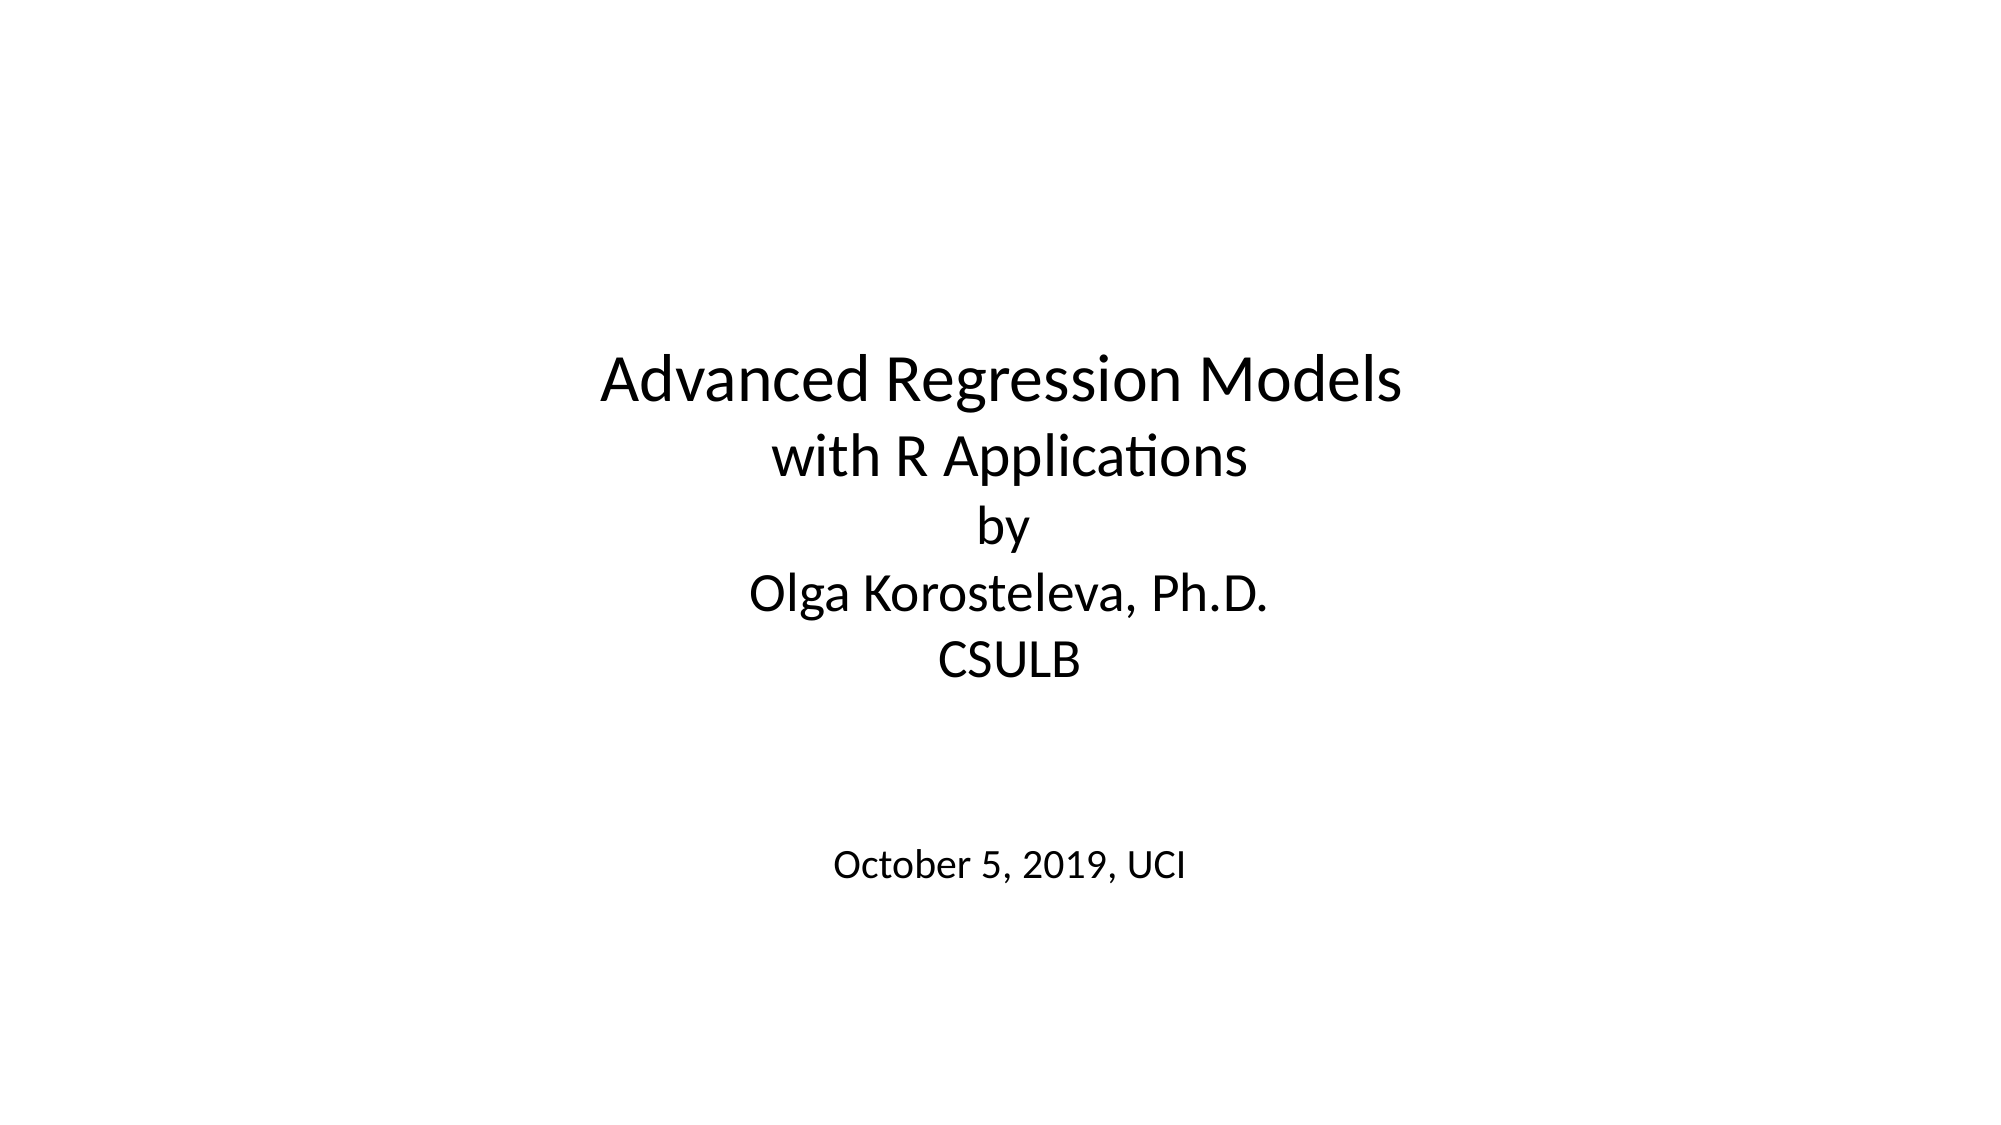

# Advanced Regression Models with R Applications by Olga Korosteleva, Ph.D. CSULB October 5, 2019, UCI
1